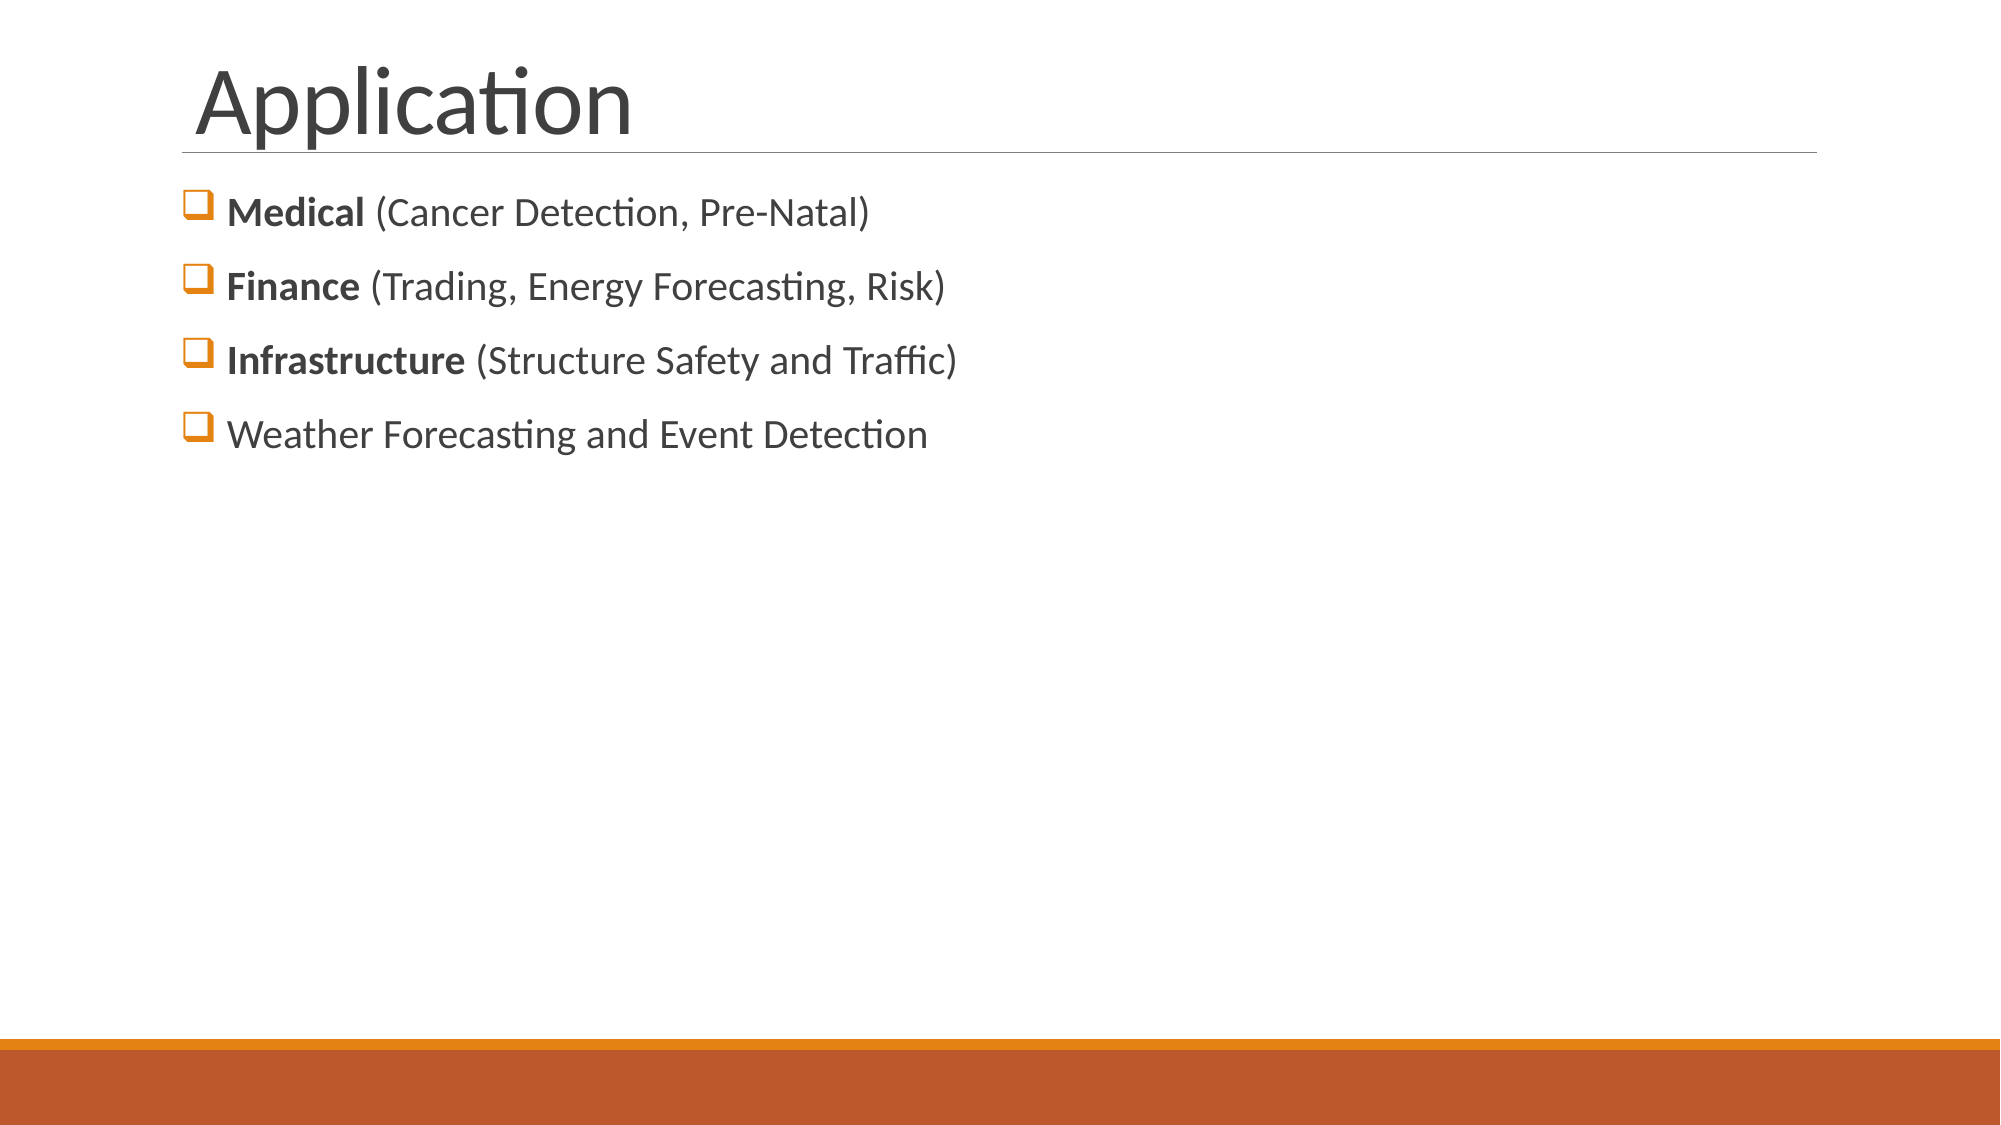

# Application
 Medical (Cancer Detection, Pre-Natal)
 Finance (Trading, Energy Forecasting, Risk)
 Infrastructure (Structure Safety and Traffic)
 Weather Forecasting and Event Detection